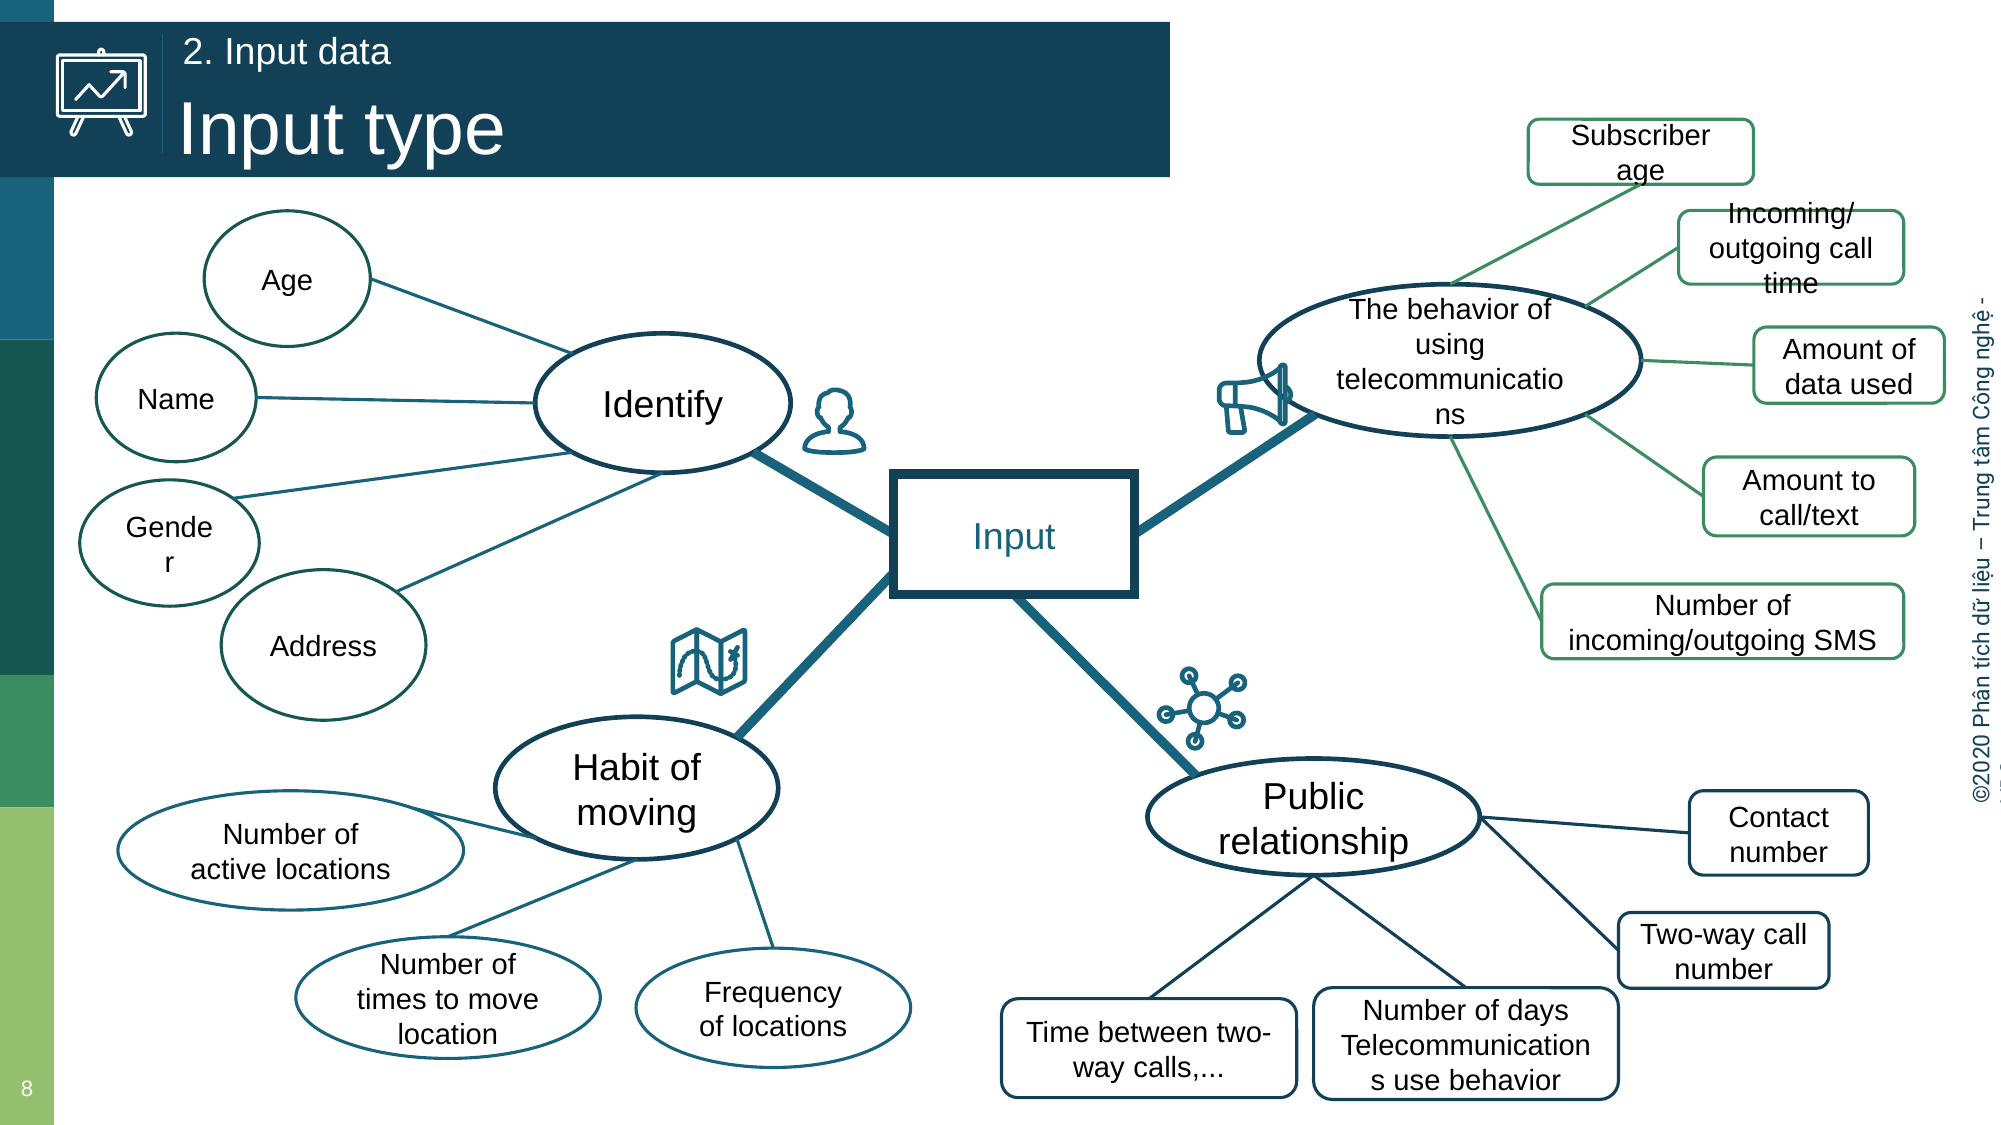

# 2. Input data

Input type
Subscriber age
Incoming/outgoing call time
Age
The behavior of using telecommunications
Amount of data used
Name
Identify

Amount to call/text
Input
Gender
Address
Number of incoming/outgoing SMS

Habit of moving
Public relationship
Contact number
Number of active locations
Two-way call number
Number of times to move location
Frequency of locations
Number of days Telecommunications use behavior
Time between two-way calls,...
8